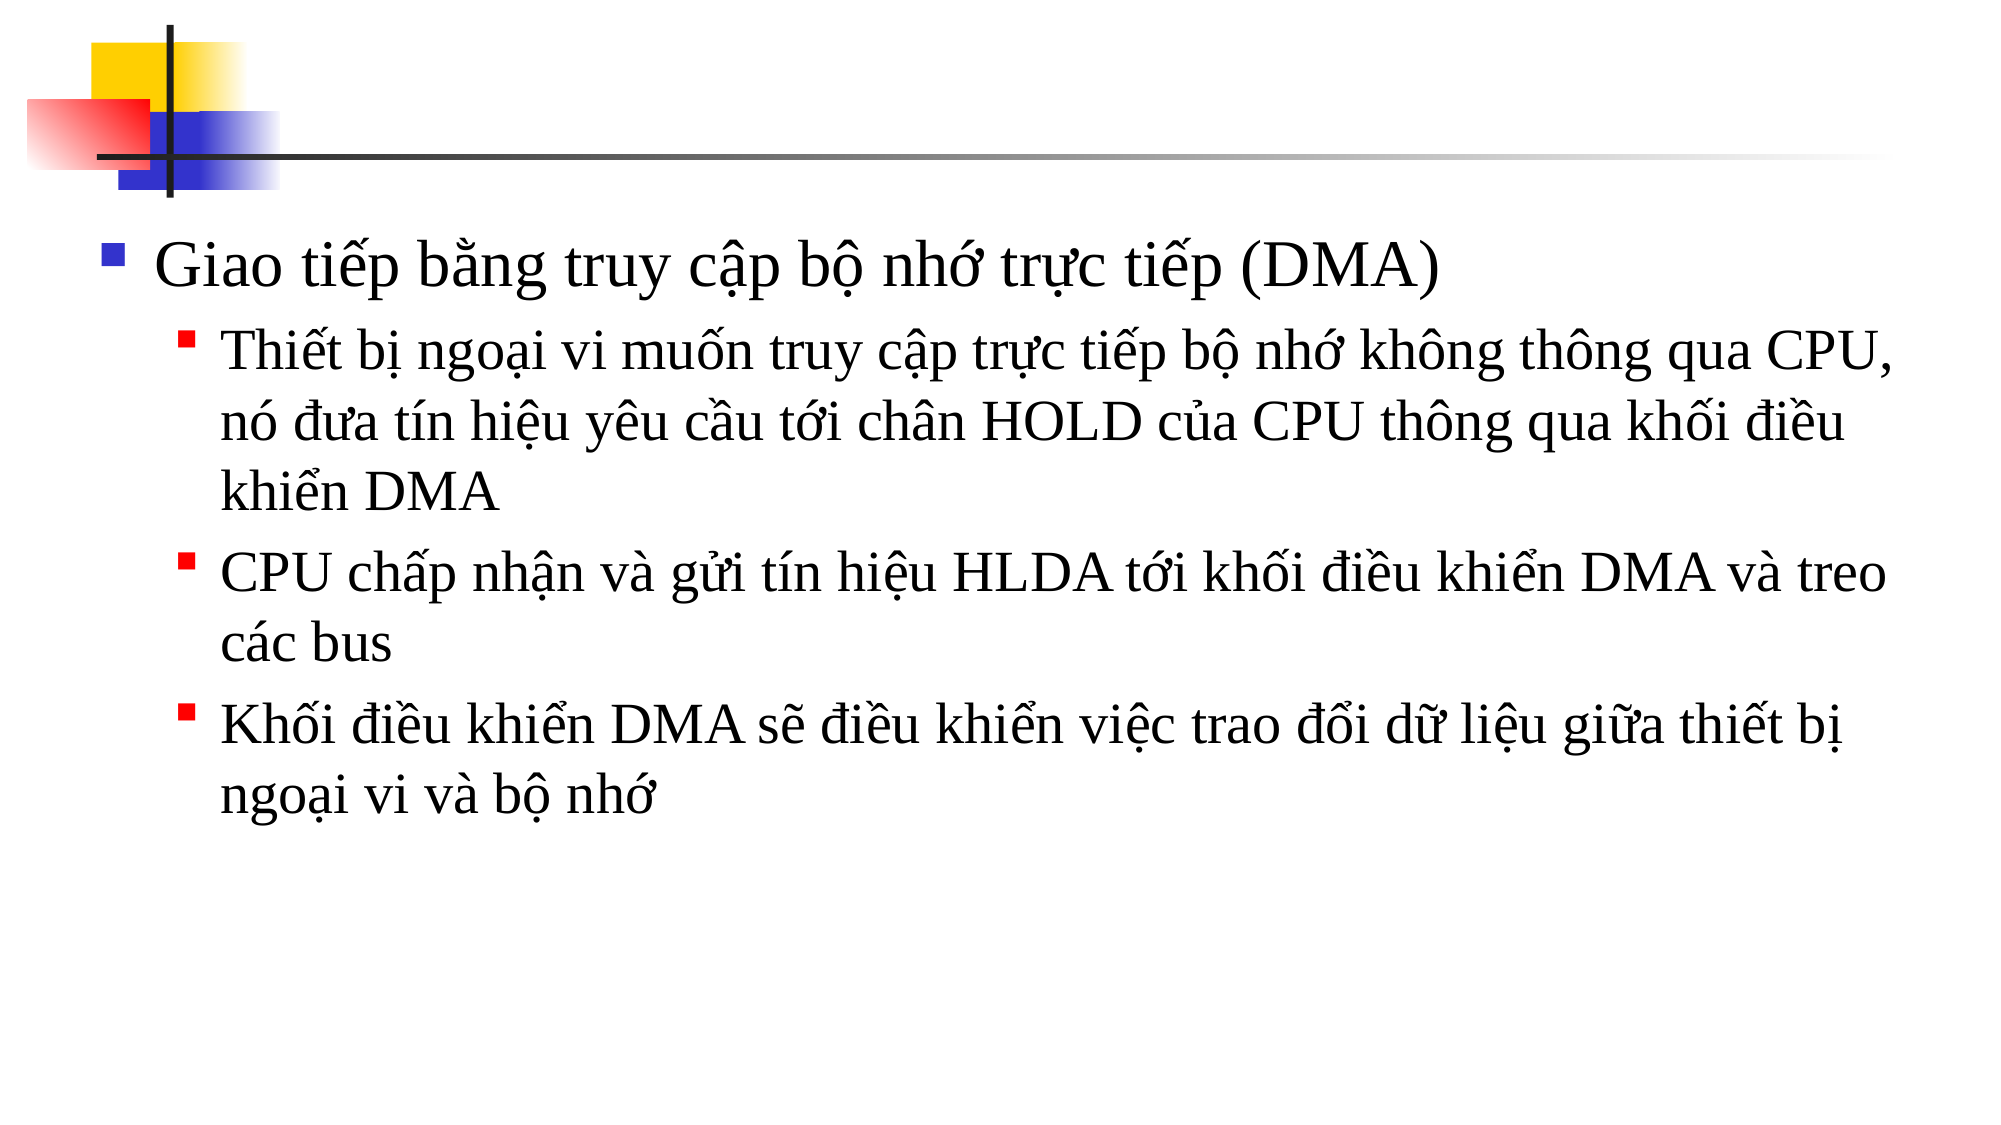

#
Giao tiếp bằng truy cập bộ nhớ trực tiếp (DMA)
Thiết bị ngoại vi muốn truy cập trực tiếp bộ nhớ không thông qua CPU, nó đưa tín hiệu yêu cầu tới chân HOLD của CPU thông qua khối điều khiển DMA
CPU chấp nhận và gửi tín hiệu HLDA tới khối điều khiển DMA và treo các bus
Khối điều khiển DMA sẽ điều khiển việc trao đổi dữ liệu giữa thiết bị ngoại vi và bộ nhớ